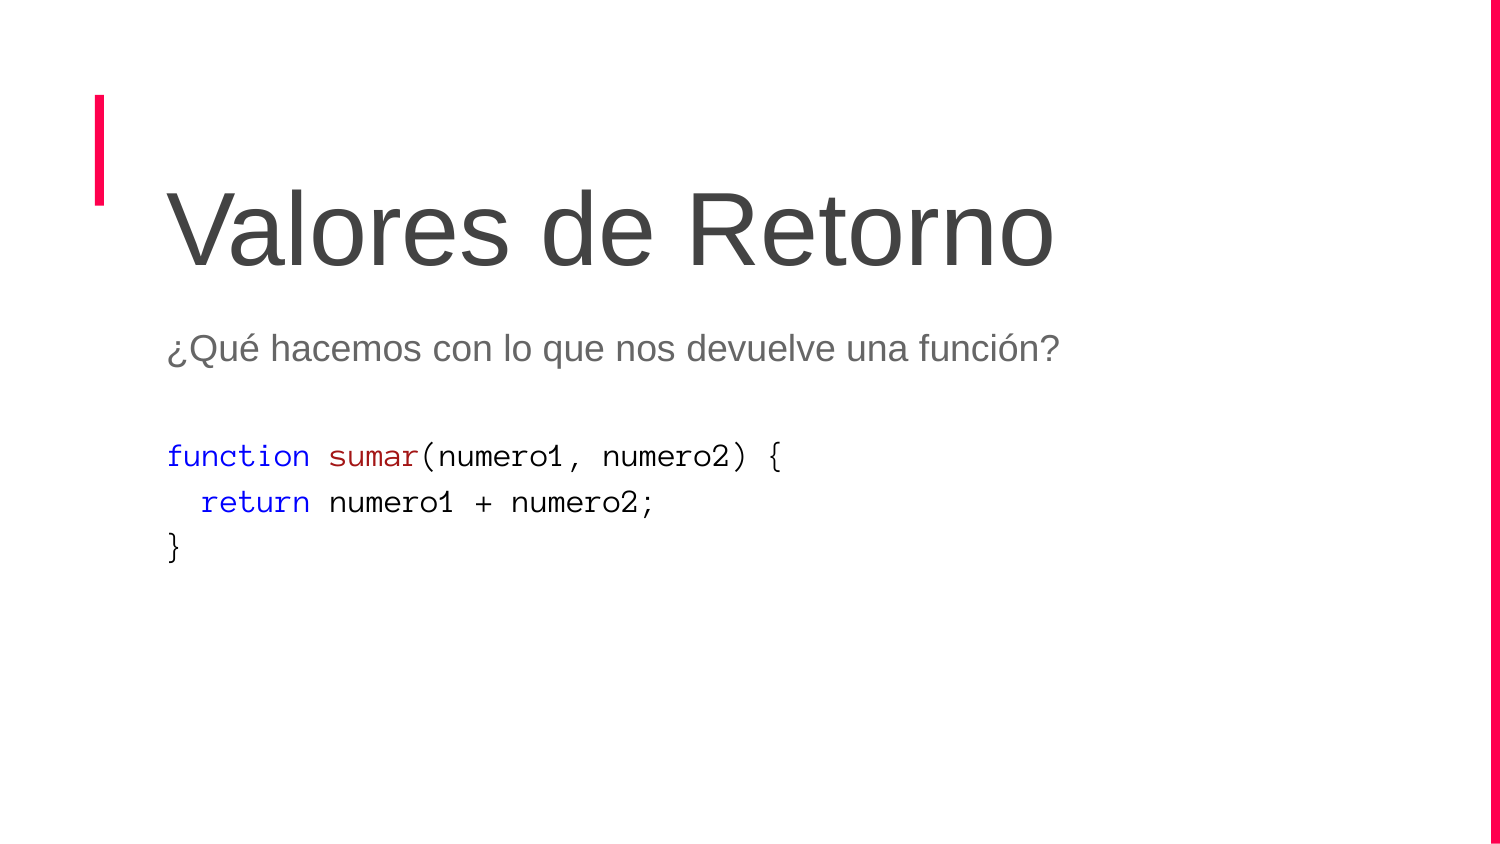

Valores de Retorno
¿Qué hacemos con lo que nos devuelve una función?

function sumar(numero1, numero2) {
  return numero1 + numero2;
}